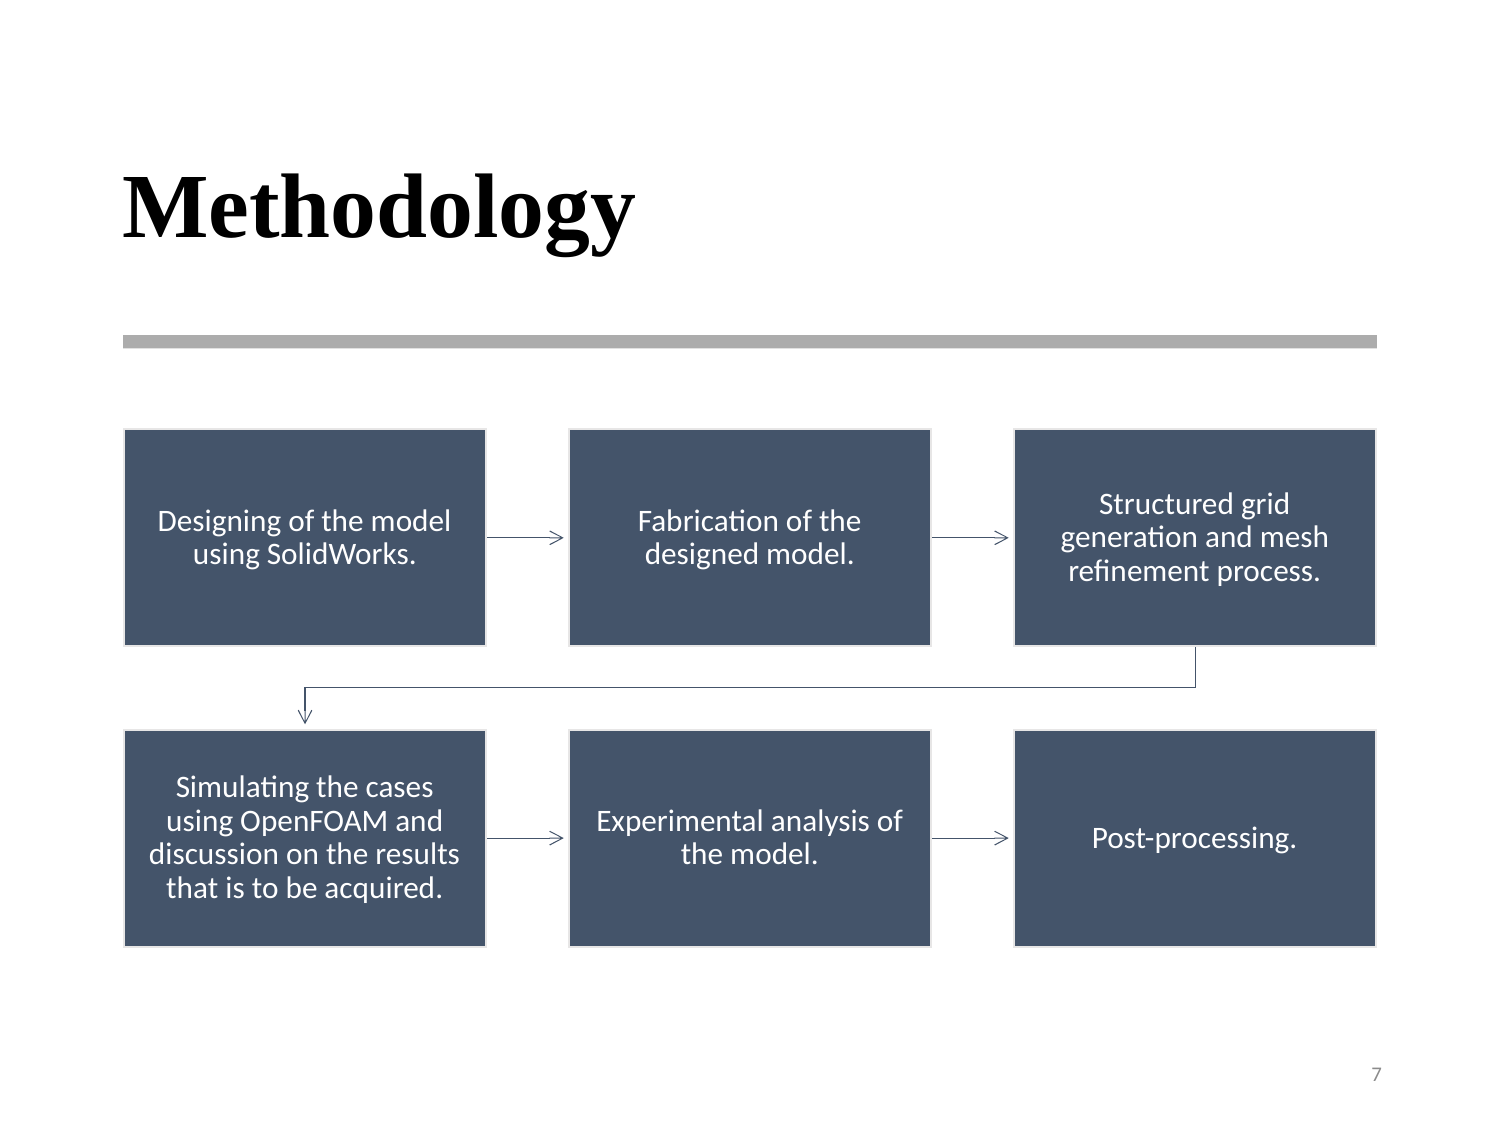

# Methodology

Designing of the model using SolidWorks.

Fabrication of the designed model.

Structured grid generation and mesh refinement process.

Simulating the cases using OpenFOAM and discussion on the results that is to be acquired.

Experimental analysis of the model.
Post-processing.
7